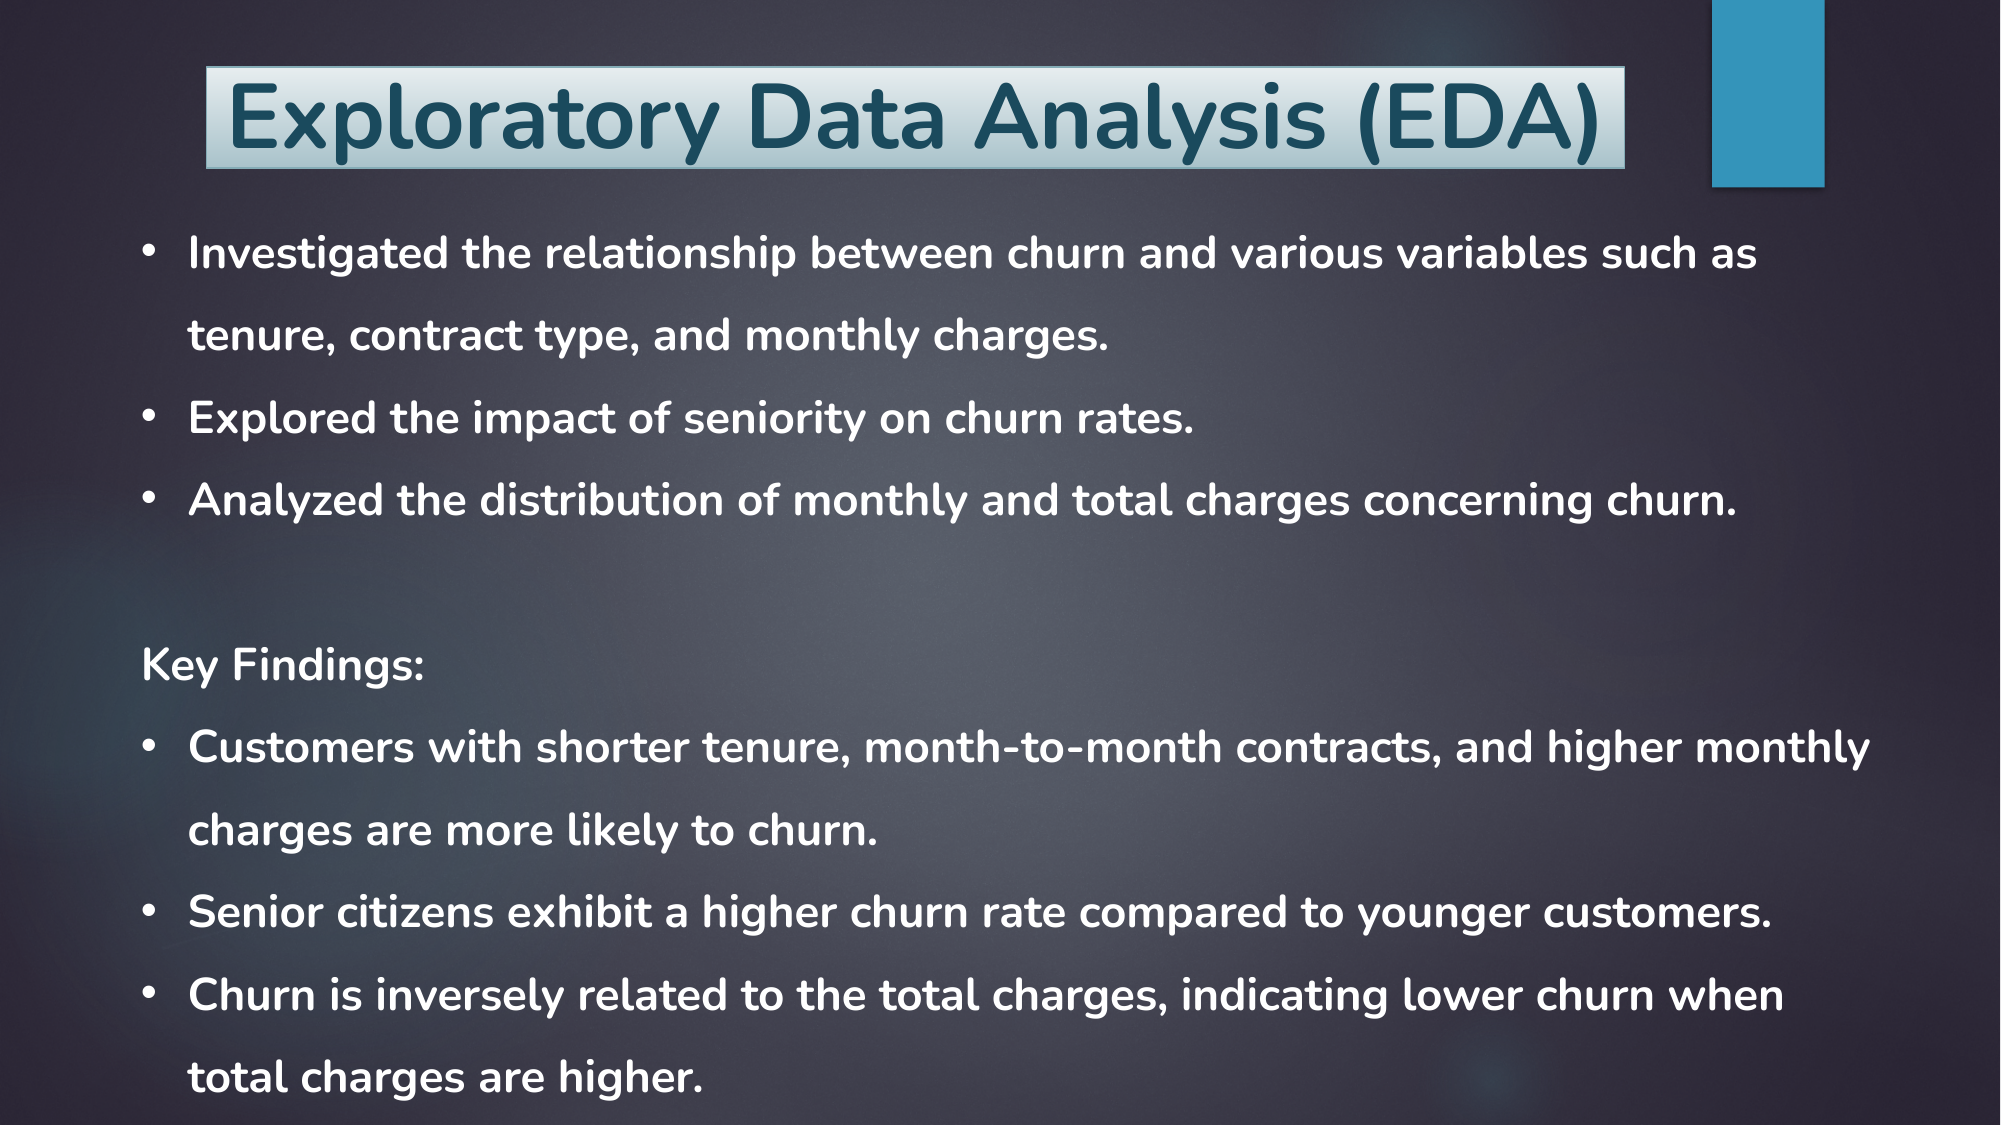

Exploratory Data Analysis (EDA)
Investigated the relationship between churn and various variables such as tenure, contract type, and monthly charges.
Explored the impact of seniority on churn rates.
Analyzed the distribution of monthly and total charges concerning churn.

Key Findings:
Customers with shorter tenure, month-to-month contracts, and higher monthly charges are more likely to churn.
Senior citizens exhibit a higher churn rate compared to younger customers.
Churn is inversely related to the total charges, indicating lower churn when total charges are higher.